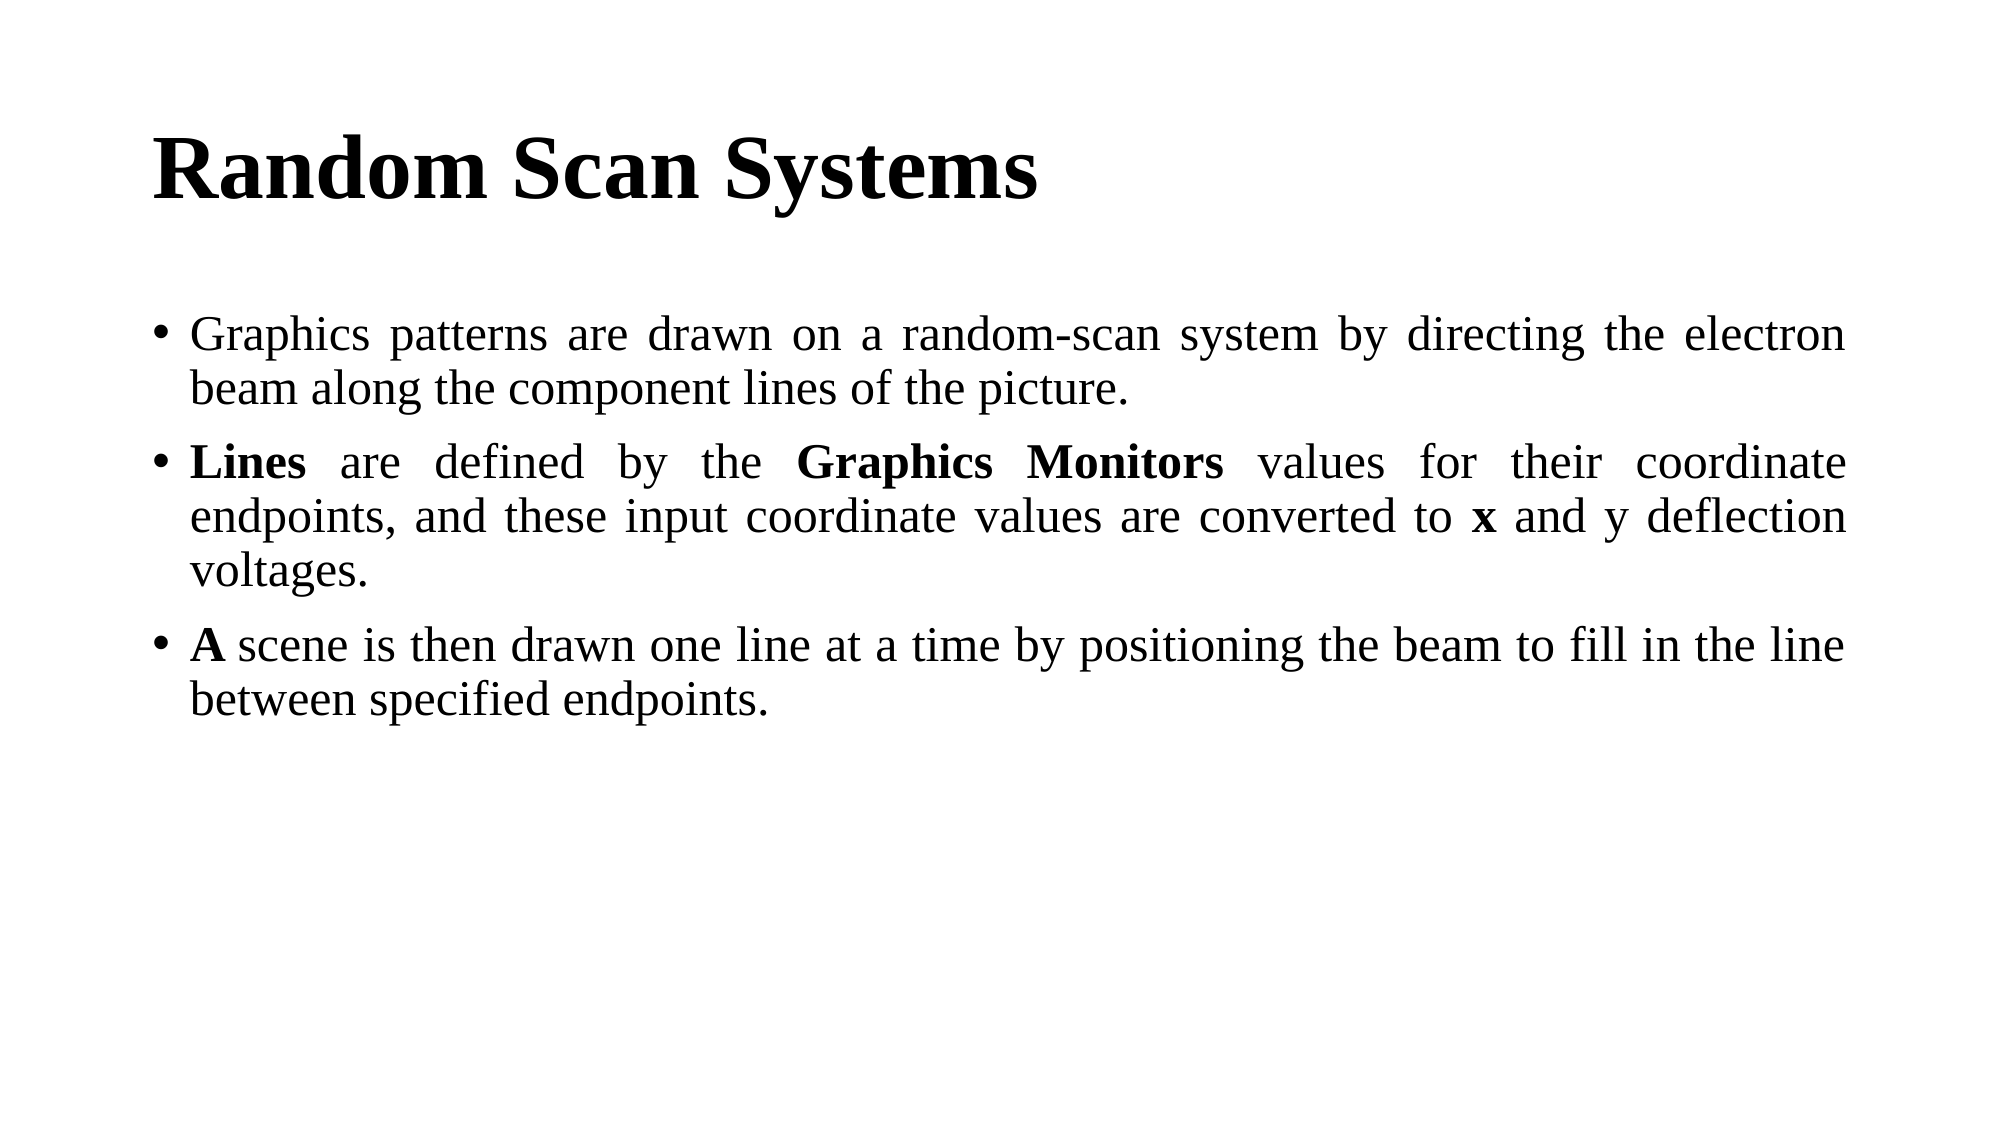

# Random Scan Systems
Graphics patterns are drawn on a random-scan system by directing the electron beam along the component lines of the picture.
Lines are defined by the Graphics Monitors values for their coordinate endpoints, and these input coordinate values are converted to x and y deflection voltages.
A scene is then drawn one line at a time by positioning the beam to fill in the line between specified endpoints.